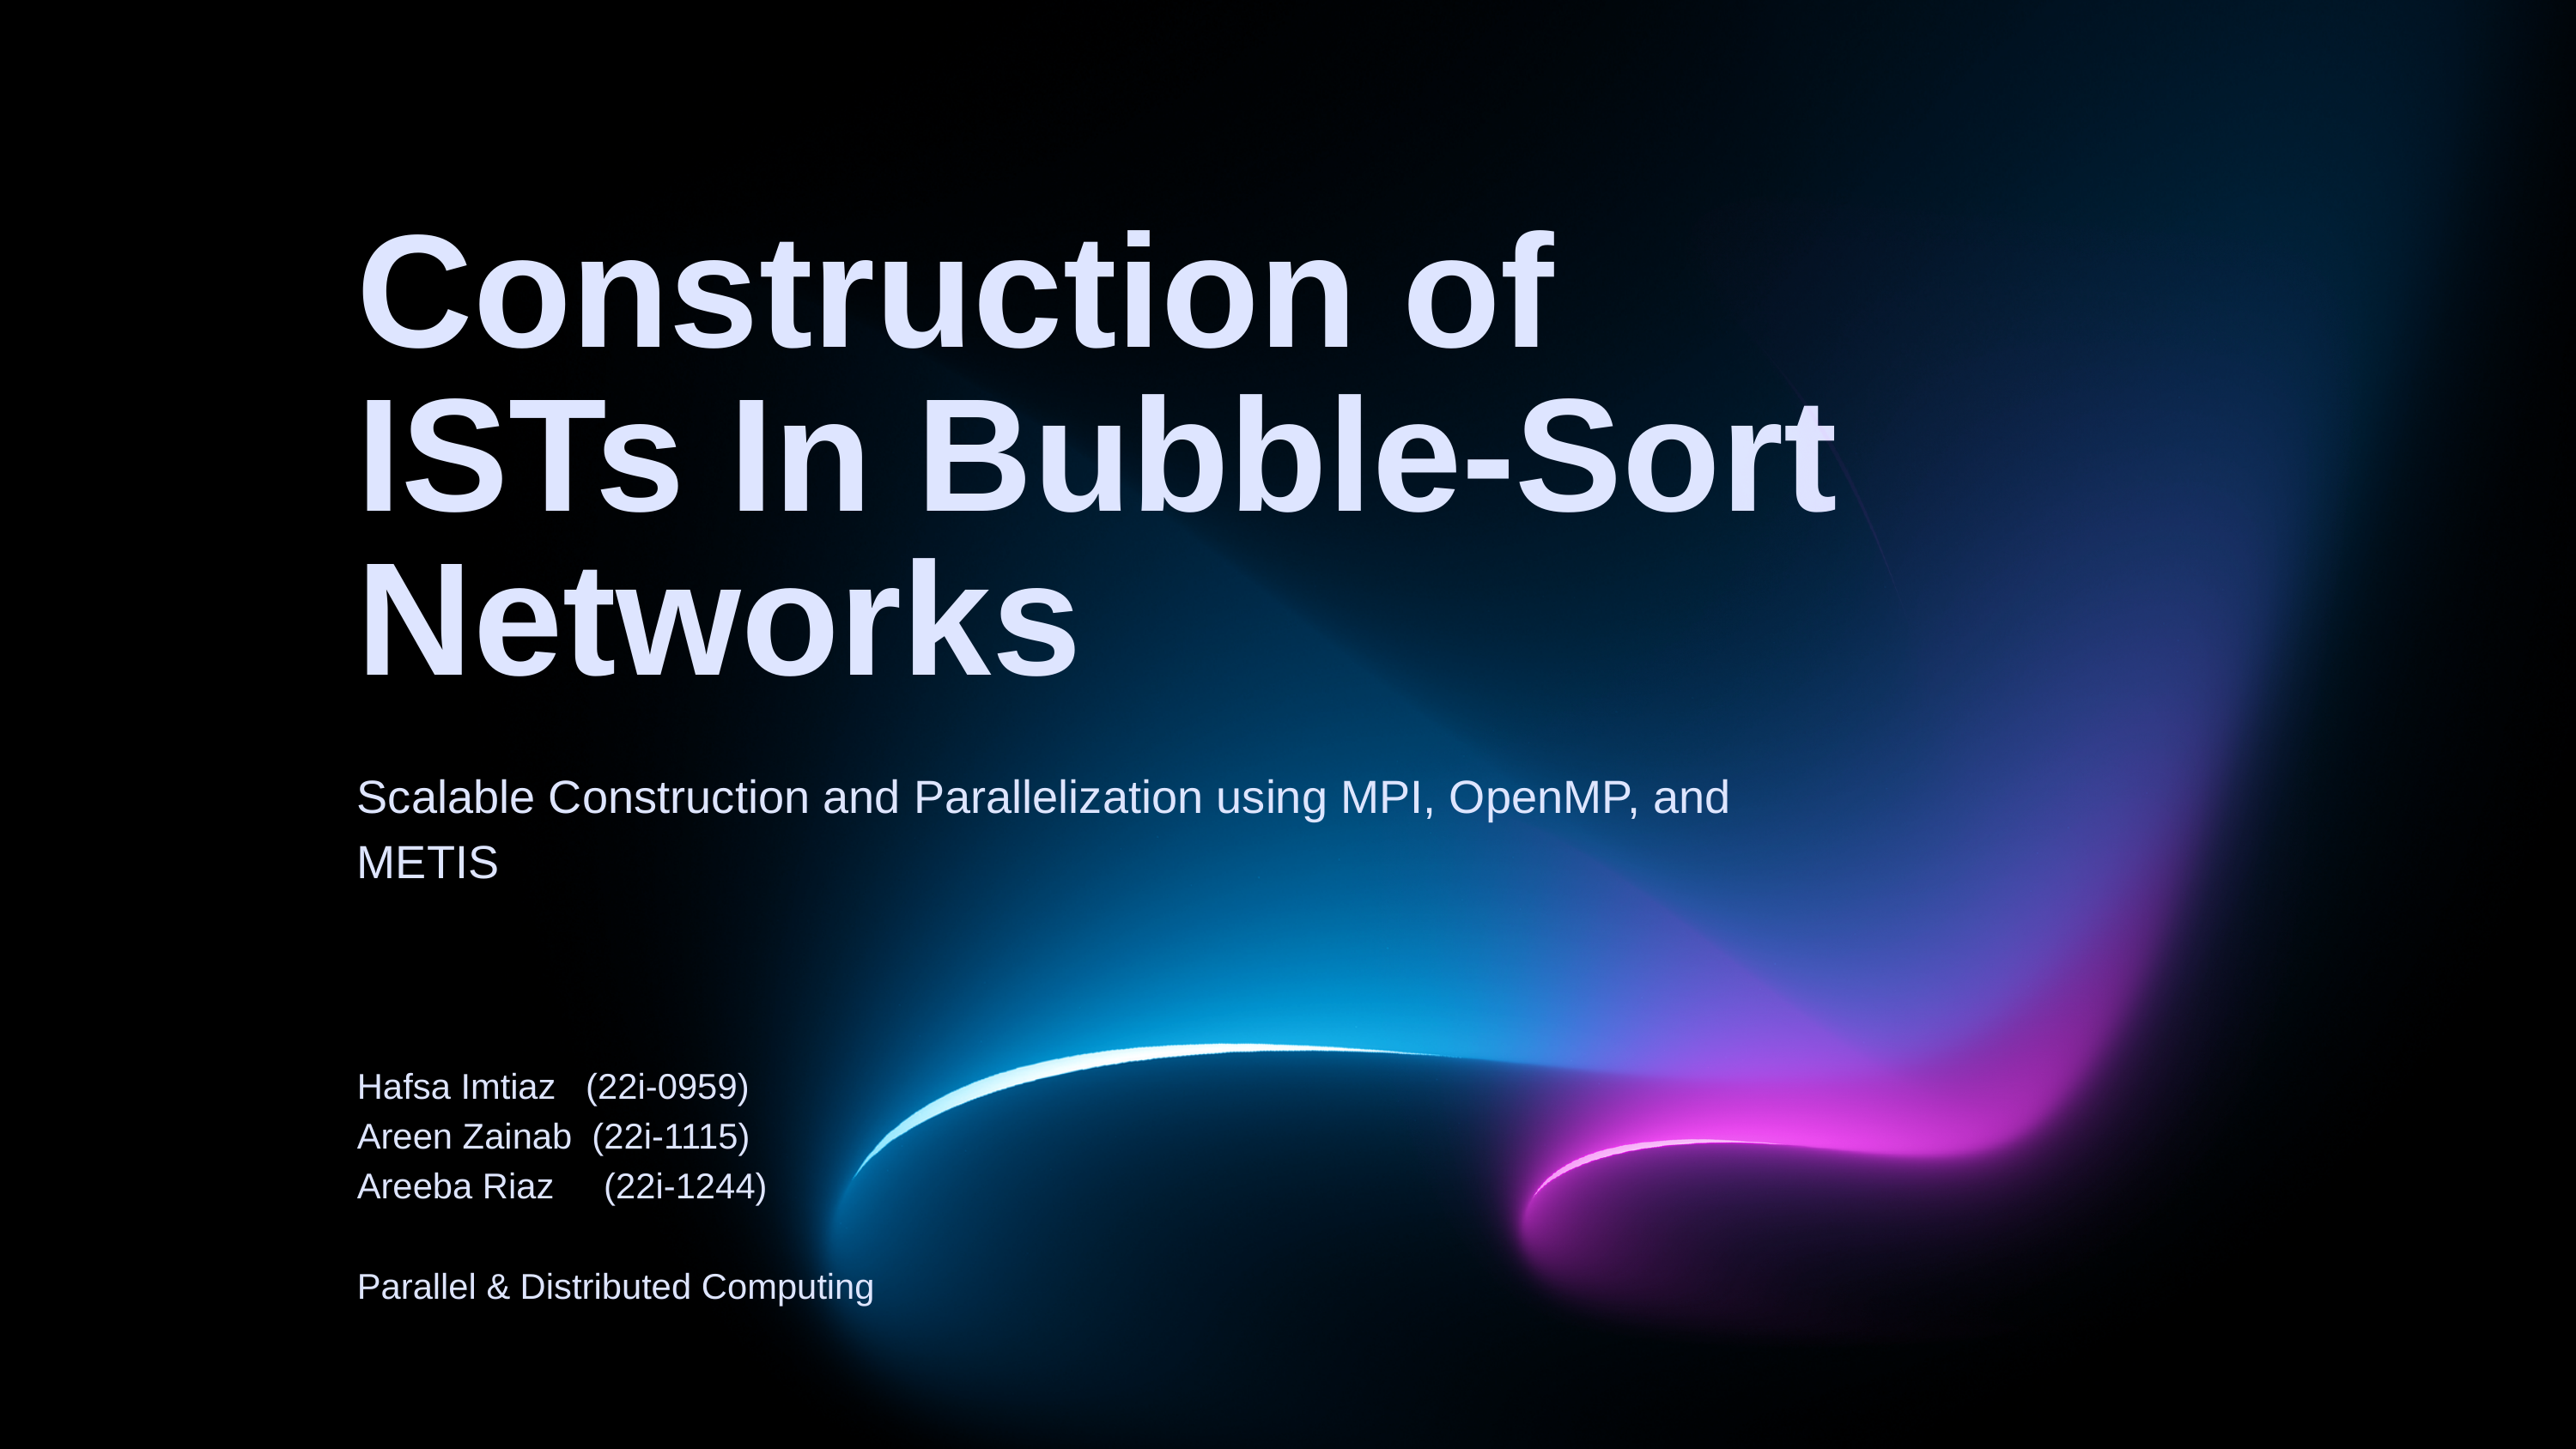

Construction of
ISTs In Bubble-Sort Networks
Scalable Construction and Parallelization using MPI, OpenMP, and METIS
Hafsa Imtiaz   (22i-0959)
Areen Zainab  (22i-1115)
Areeba Riaz     (22i-1244)

Parallel & Distributed Computing